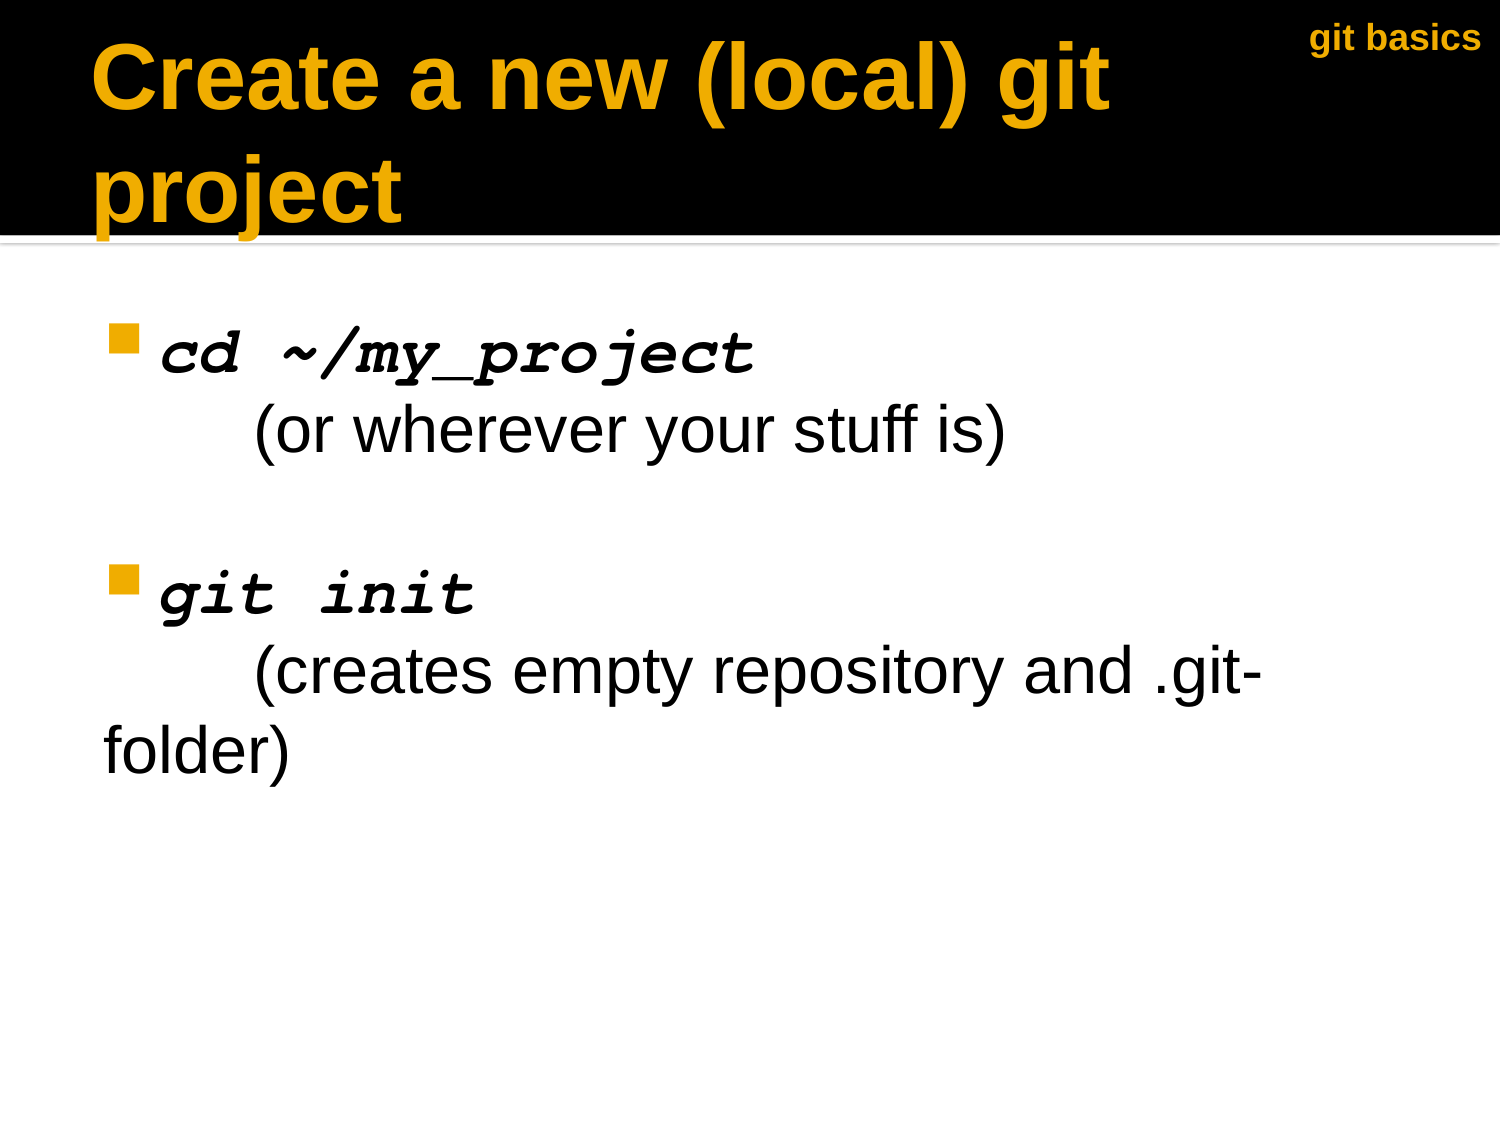

git basics
# Create a new (local) git project
cd ~/my_project
	(or wherever your stuff is)

git init
	(creates empty repository and .git-folder)